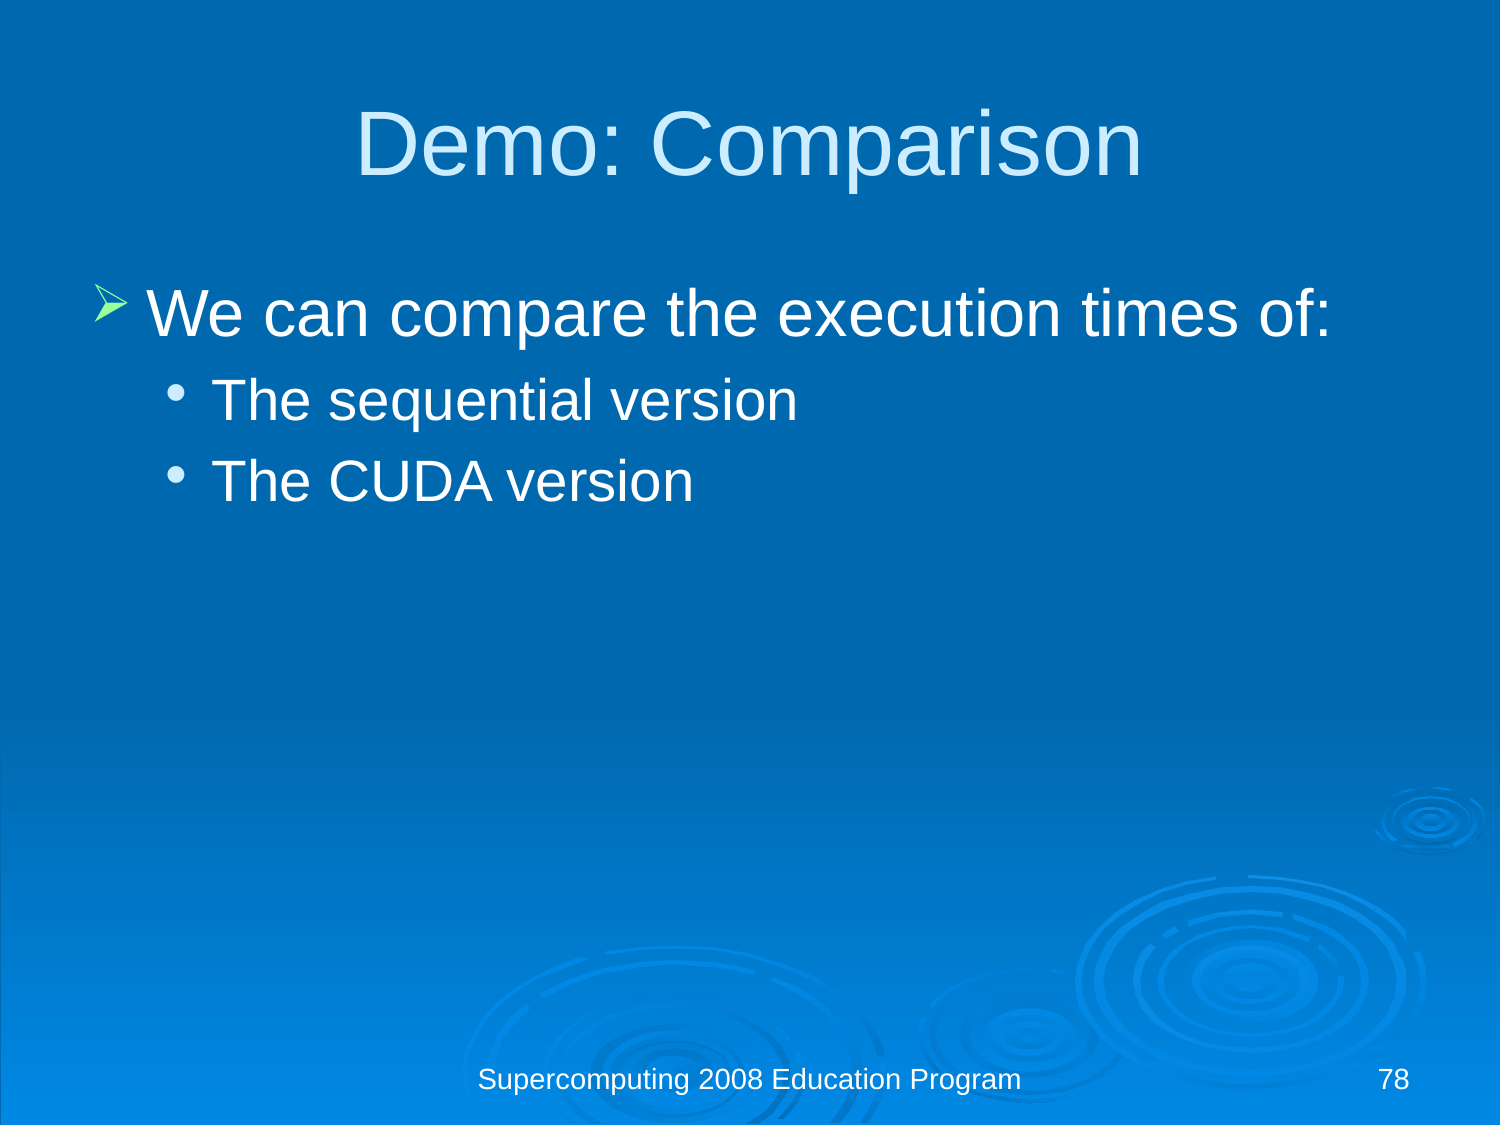

Demo: Comparison
We can compare the execution times of:
The sequential version
The CUDA version
Supercomputing 2008 Education Program
78